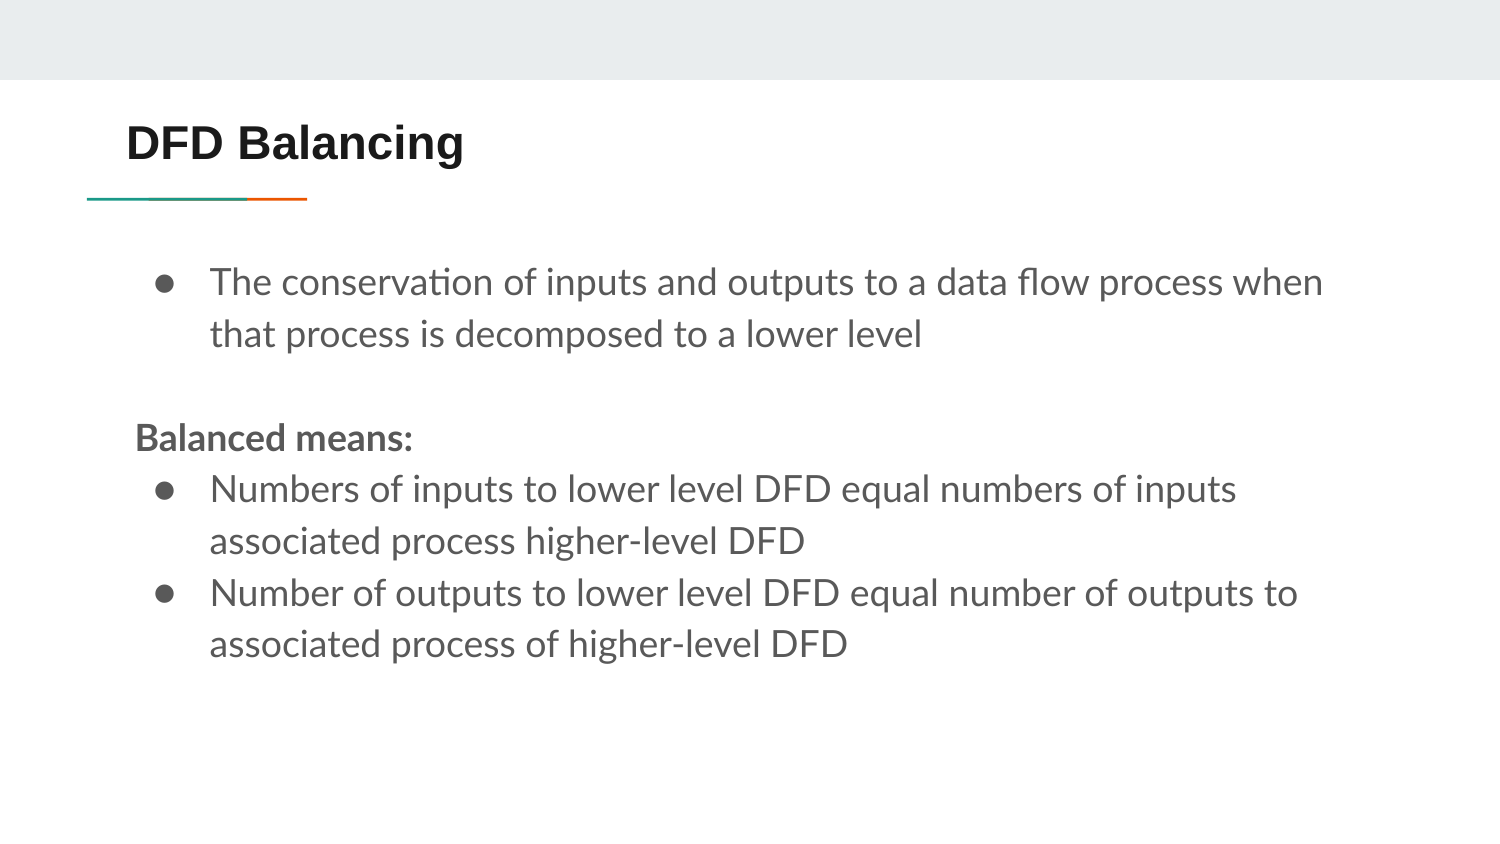

# DFD Balancing
The conservation of inputs and outputs to a data flow process when that process is decomposed to a lower level

Balanced means:
Numbers of inputs to lower level DFD equal numbers of inputs associated process higher-level DFD
Number of outputs to lower level DFD equal number of outputs to associated process of higher-level DFD